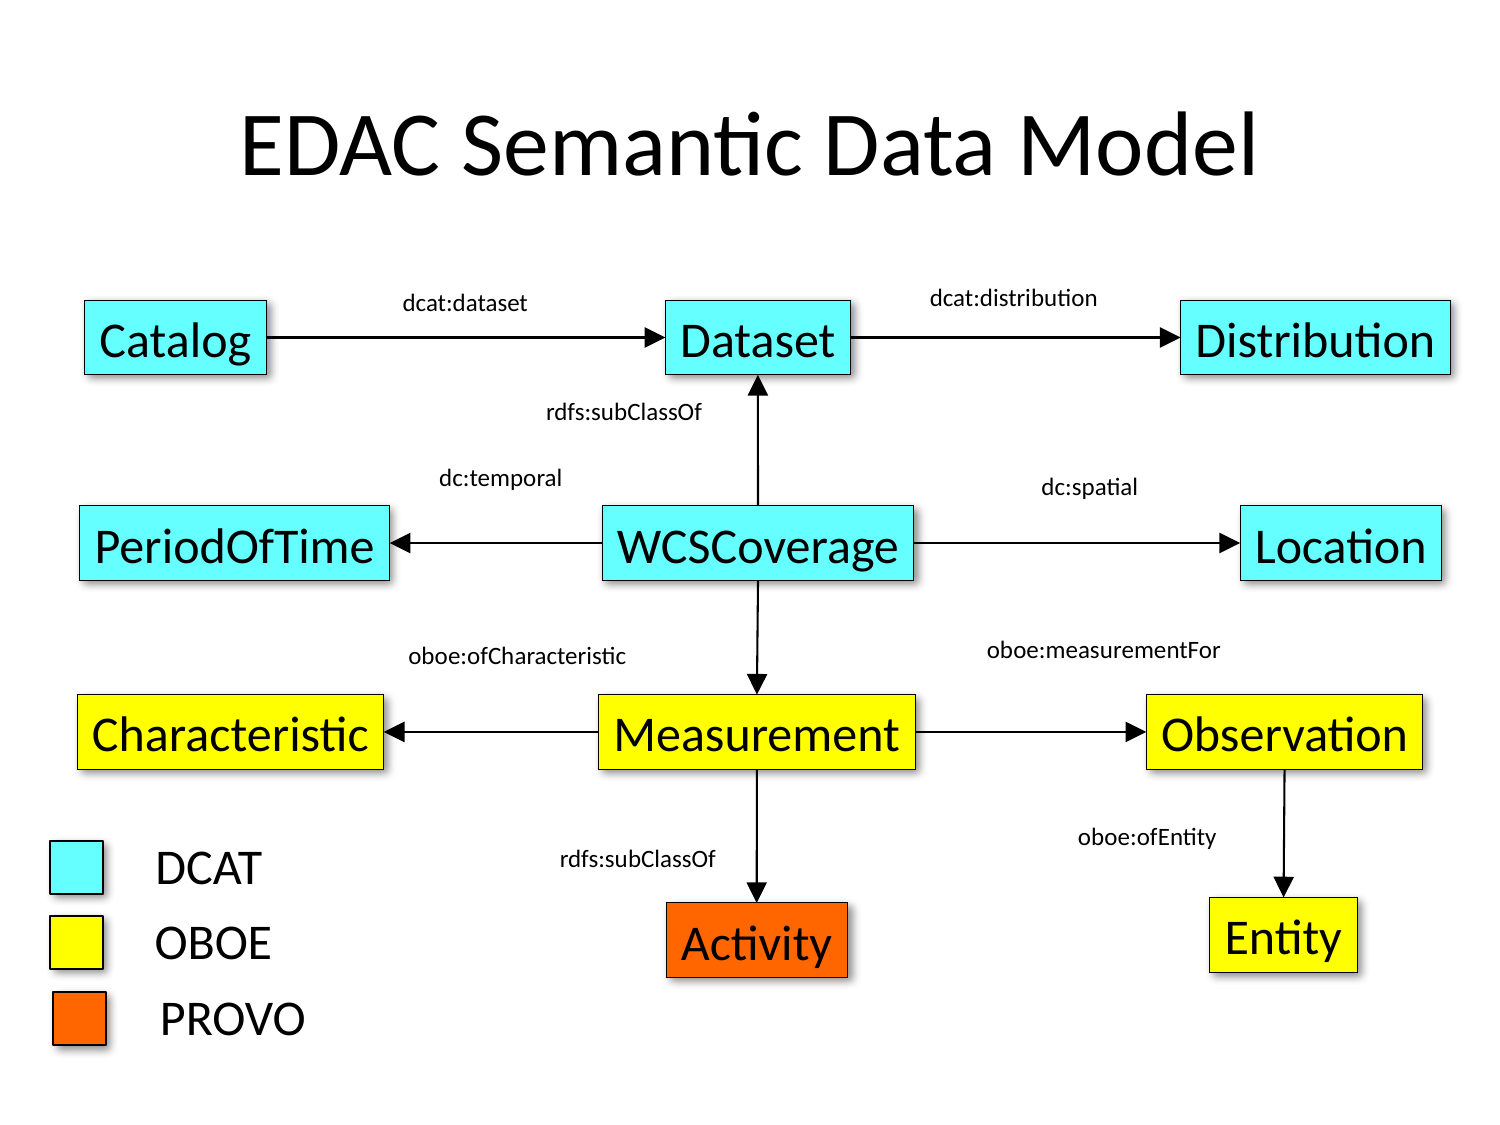

# EDAC Semantic Data Model
dcat:distribution
dcat:dataset
Dataset
Catalog
Distribution
rdfs:subClassOf
dc:temporal
dc:spatial
PeriodOfTime
Location
WCSCoverage
oboe:measurementFor
oboe:ofCharacteristic
Characteristic
Measurement
Observation
oboe:ofEntity
DCAT
rdfs:subClassOf

Entity
OBOE
Activity

PROVO